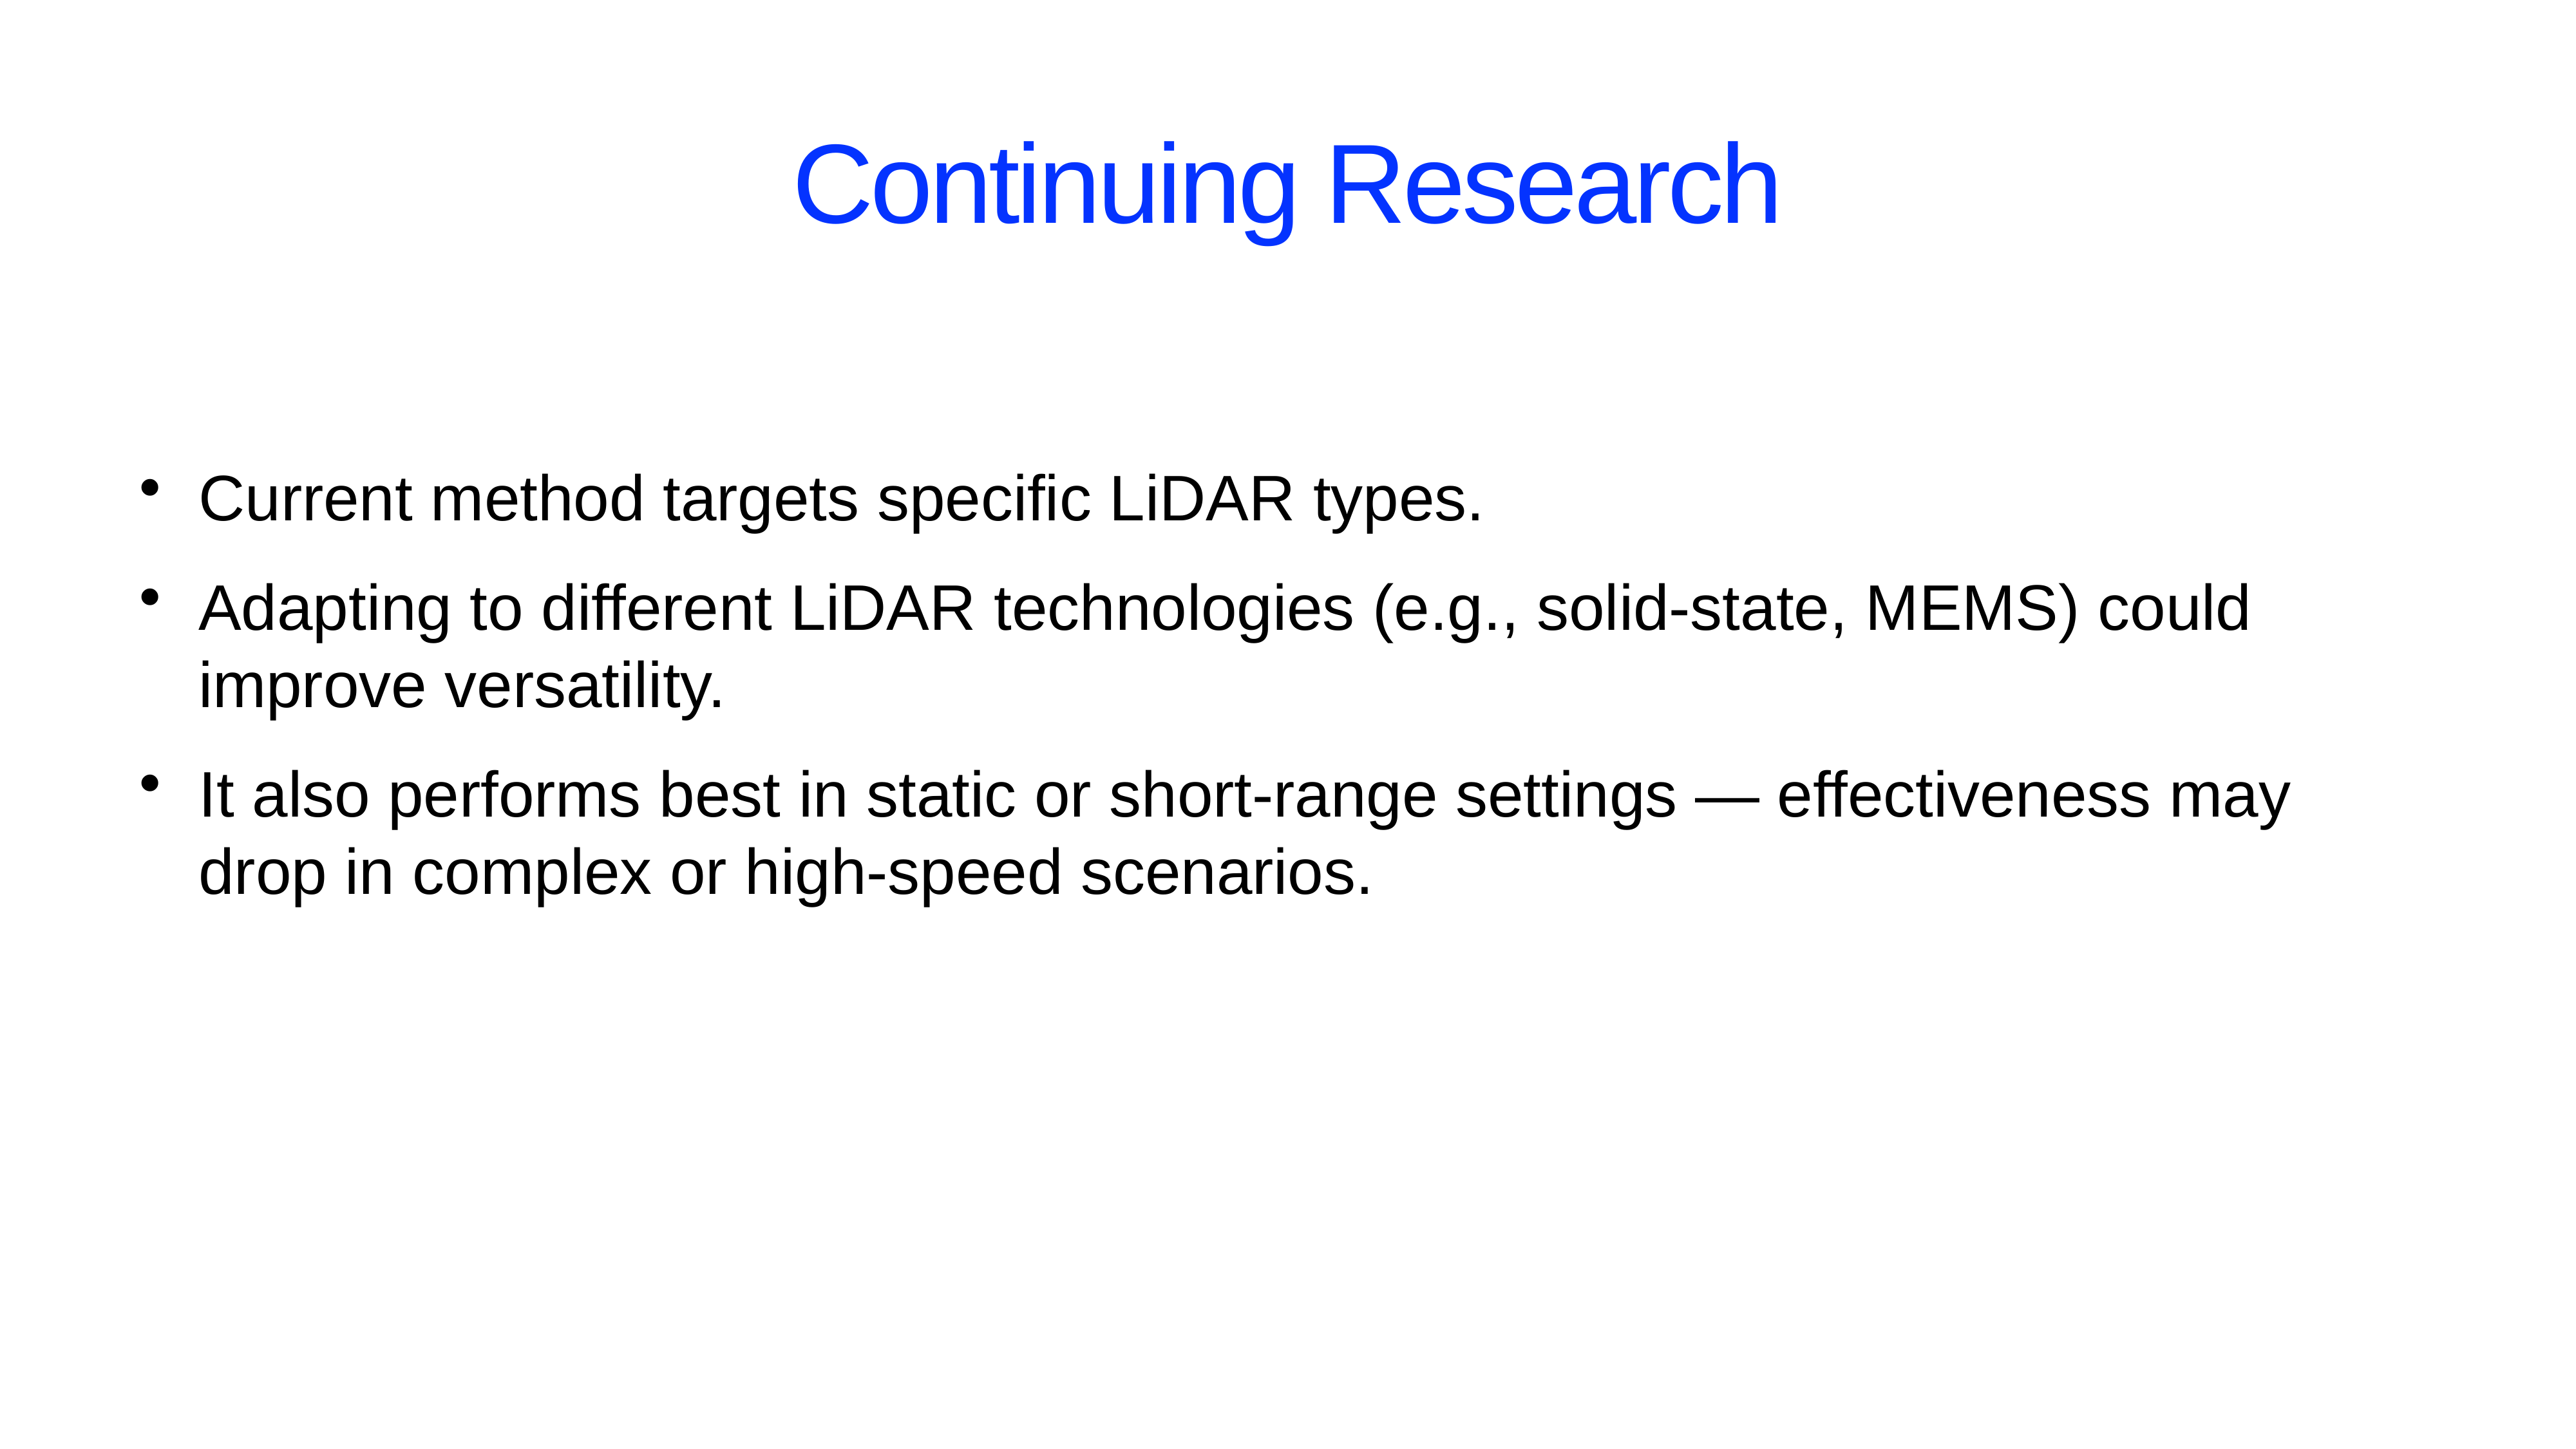

# Continuing Research
Current method targets specific LiDAR types.
Adapting to different LiDAR technologies (e.g., solid-state, MEMS) could improve versatility.
It also performs best in static or short-range settings — effectiveness may drop in complex or high-speed scenarios.